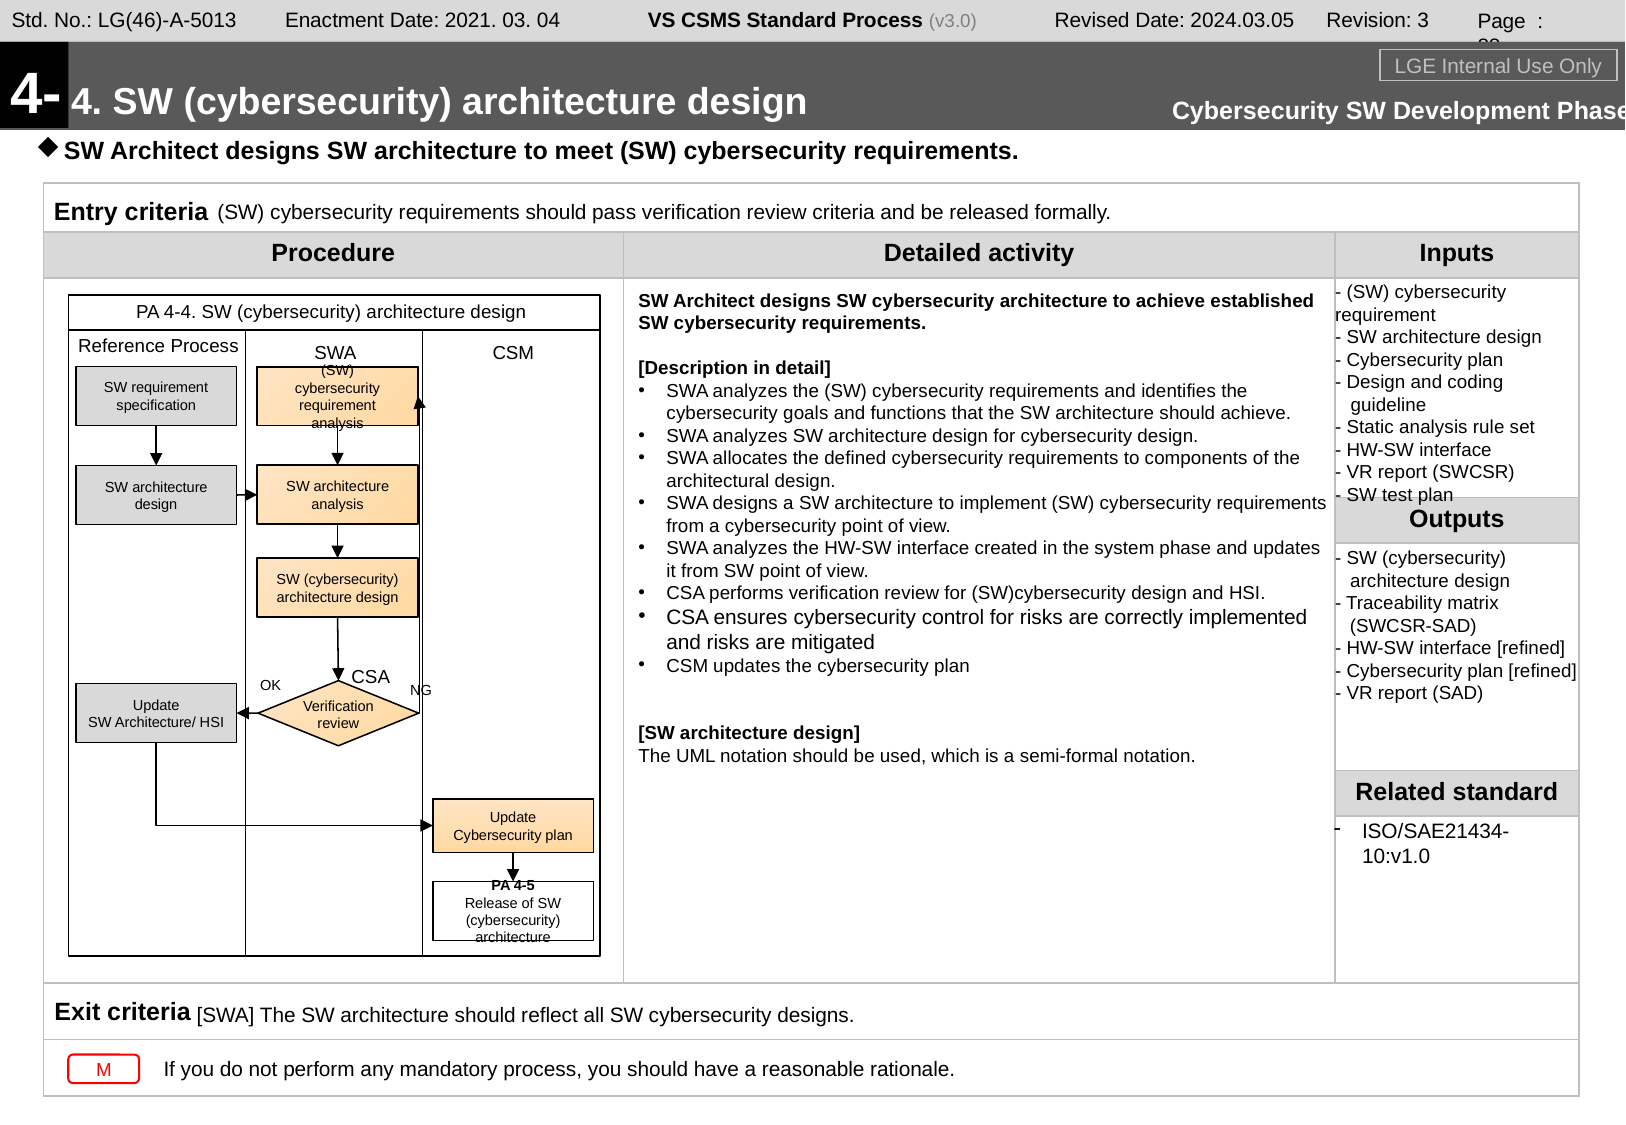

Page  :  88
4-
# S
m
4. SW (cybersecurity) architecture design
LGE Internal Use Only
Cybersecurity SW Development Phase
SW Architect designs SW architecture to meet (SW) cybersecurity requirements.
(SW) cybersecurity requirements should pass verification review criteria and be released formally.
- (SW) cybersecurity requirement
- SW architecture design
- Cybersecurity plan
- Design and coding guideline
- Static analysis rule set
- HW-SW interface
- VR report (SWCSR)
- SW test plan

SW Architect designs SW cybersecurity architecture to achieve established SW cybersecurity requirements.

[Description in detail]
SWA analyzes the (SW) cybersecurity requirements and identifies the cybersecurity goals and functions that the SW architecture should achieve.
SWA analyzes SW architecture design for cybersecurity design.
SWA allocates the defined cybersecurity requirements to components of the architectural design.
SWA designs a SW architecture to implement (SW) cybersecurity requirements from a cybersecurity point of view.
SWA analyzes the HW-SW interface created in the system phase and updates it from SW point of view.
CSA performs verification review for (SW)cybersecurity design and HSI.
CSA ensures cybersecurity control for risks are correctly implemented and risks are mitigated
CSM updates the cybersecurity plan

[SW architecture design]
The UML notation should be used, which is a semi-formal notation.
PA 4-4. SW (cybersecurity) architecture design

Reference Process
SWA
CSM
SW requirement specification
(SW)
cybersecurity requirement analysis
SW architecture analysis
SW architecture design
- SW (cybersecurity) architecture design
- Traceability matrix (SWCSR-SAD)
- HW-SW interface [refined]
- Cybersecurity plan [refined]
- VR report (SAD)
SW (cybersecurity) architecture design
CSA
OK
NG

Update
SW Architecture/ HSI
Verification
review
Update
Cybersecurity plan
ISO/SAE21434-10:v1.0

PA 4-5
Release of SW (cybersecurity) architecture
[SWA] The SW architecture should reflect all SW cybersecurity designs.
If you do not perform any mandatory process, you should have a reasonable rationale.
M